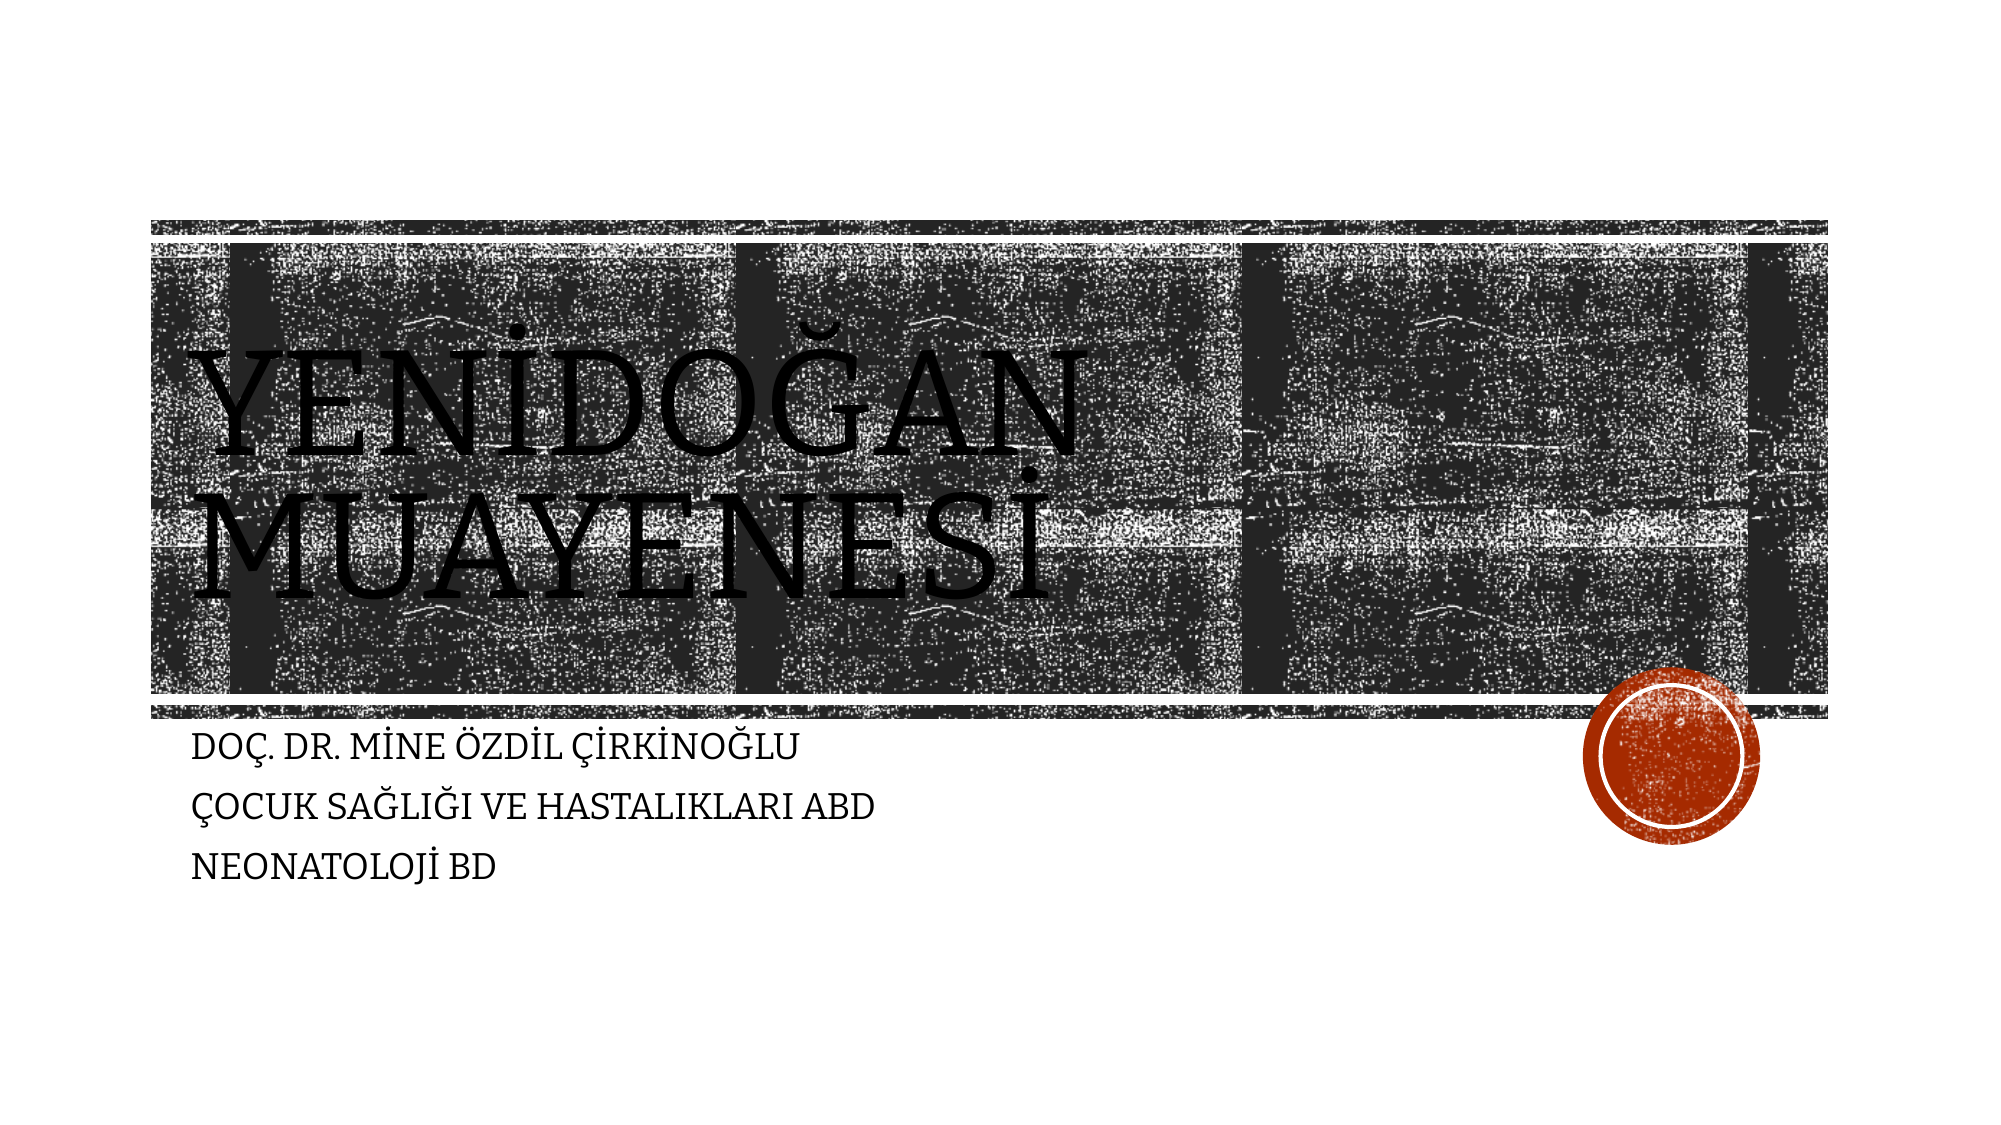

# YENİDOĞAN MUAYENESİ
DOÇ. DR. MİNE ÖZDİL ÇİRKİNOĞLU
ÇOCUK SAĞLIĞI VE HASTALIKLARI ABD
NEONATOLOJİ BD